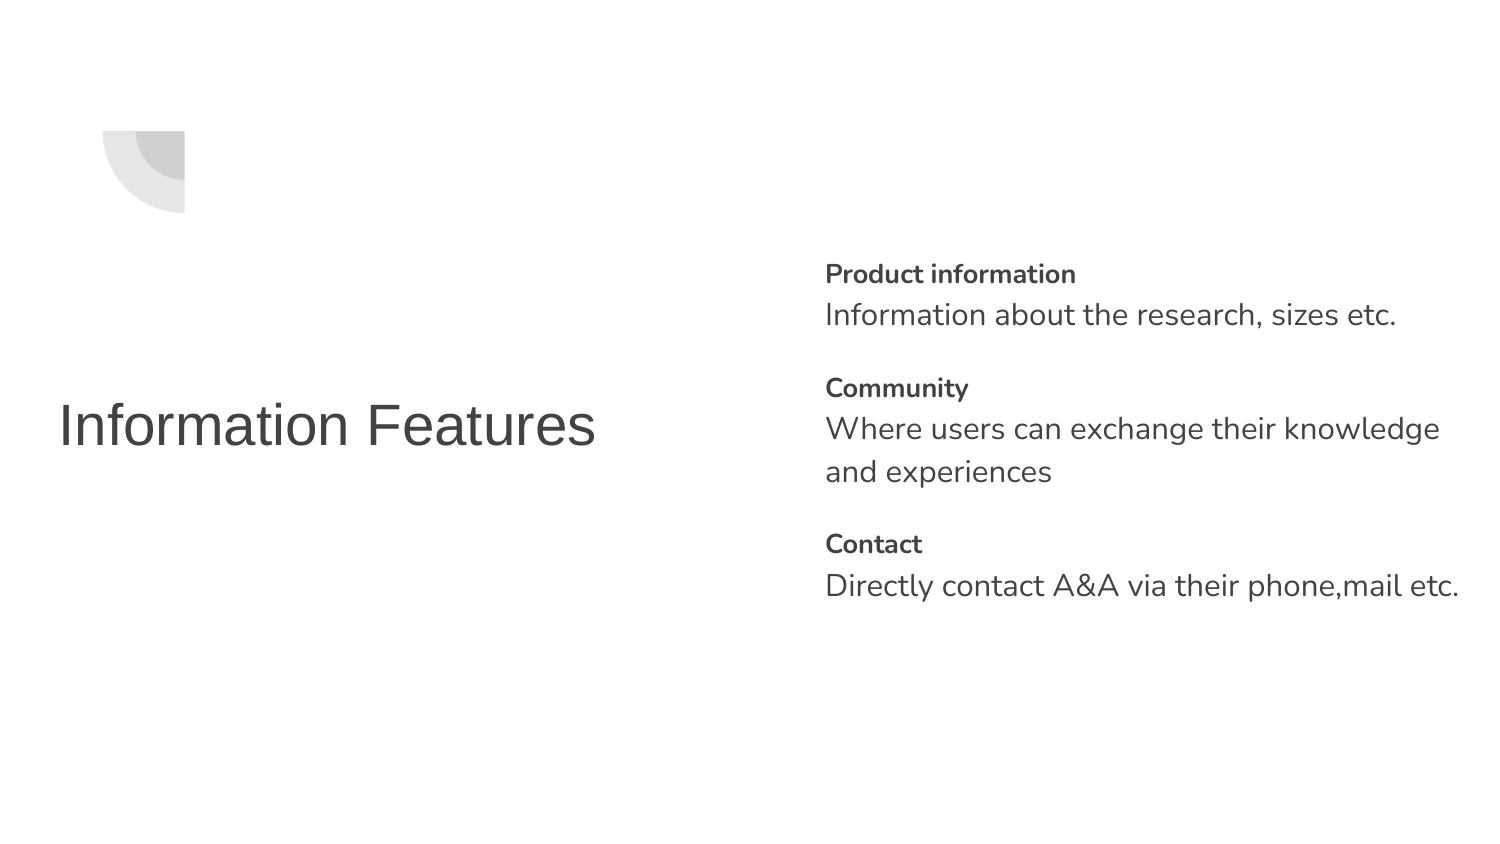

Product information
Information about the research, sizes etc.
Community
Where users can exchange their knowledge and experiences
Contact
Directly contact A&A via their phone,mail etc.
# Information Features